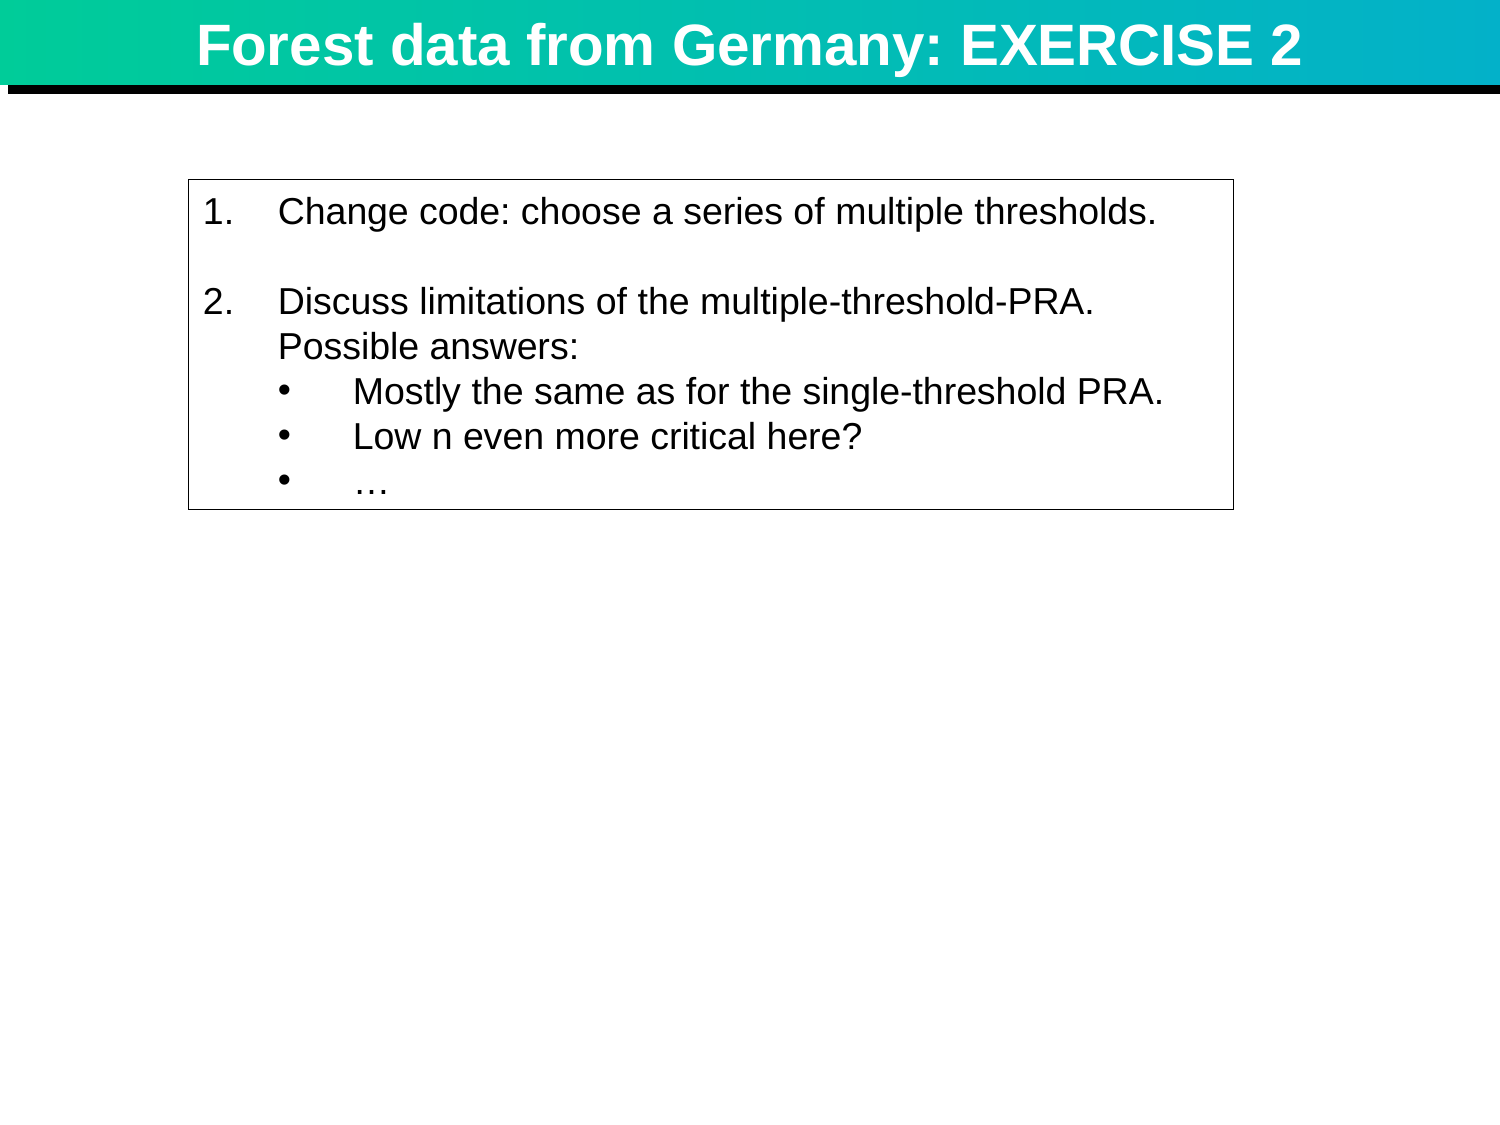

# Forest data from Germany: EXERCISE 2
Change code: choose a series of multiple thresholds.

Discuss limitations of the multiple-threshold-PRA. Possible answers:
Mostly the same as for the single-threshold PRA.
Low n even more critical here?
…